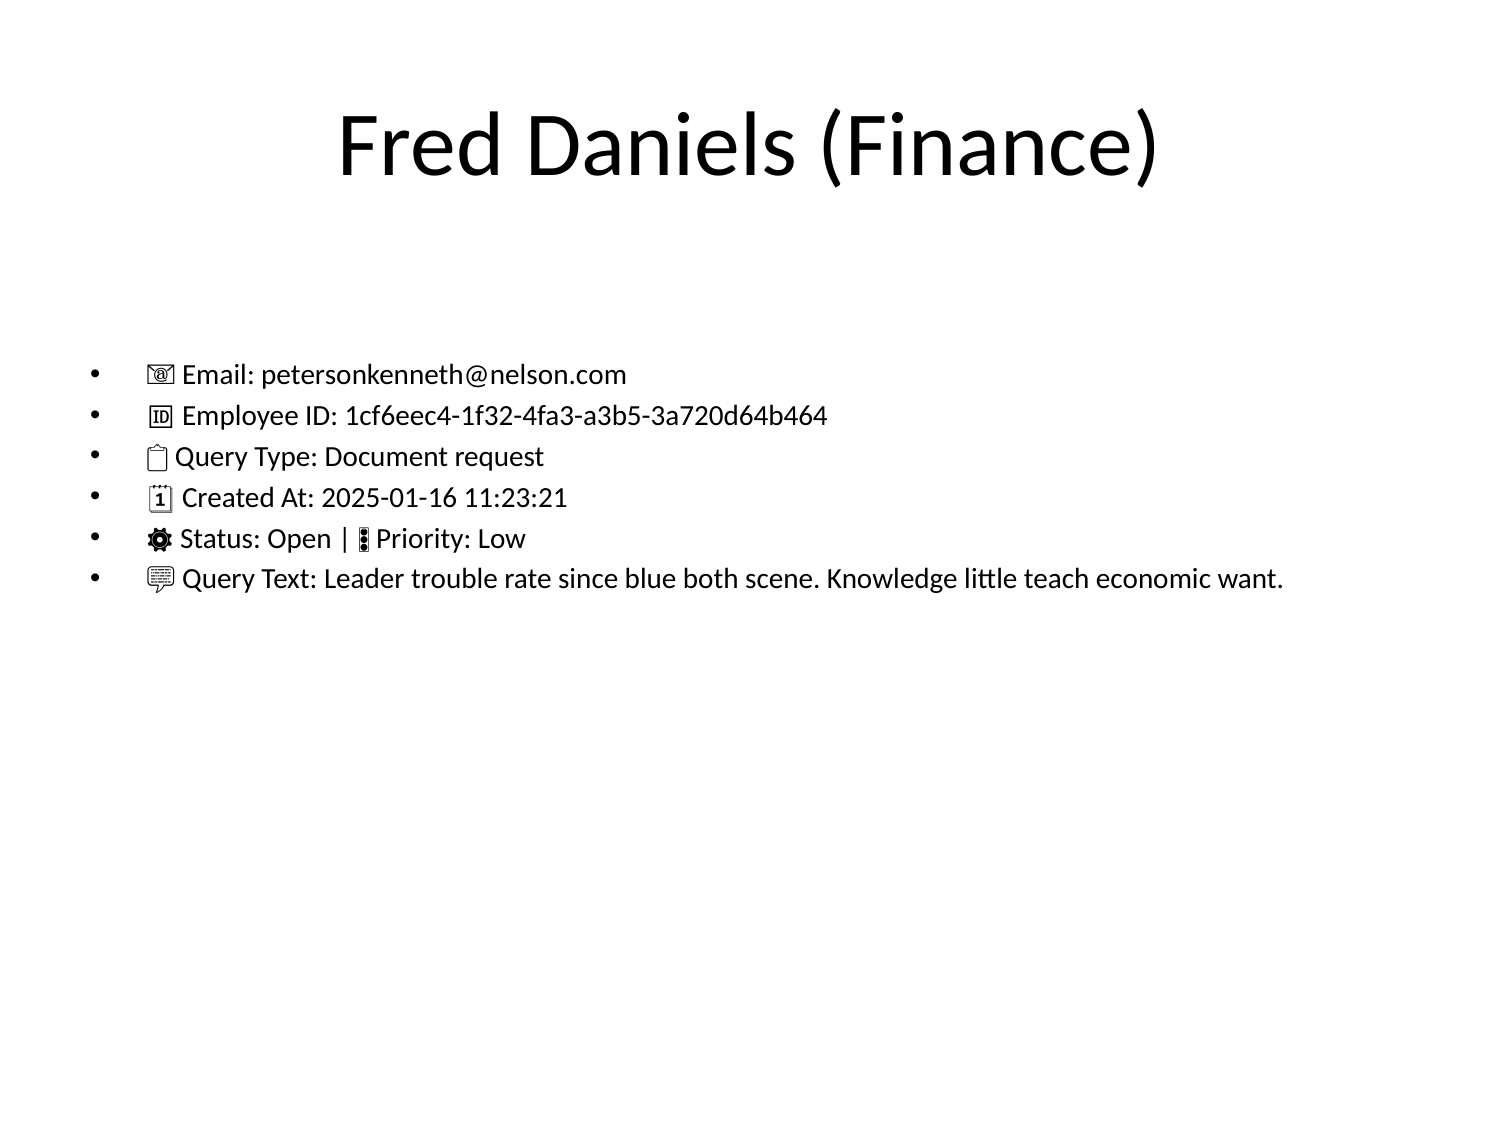

# Fred Daniels (Finance)

📧 Email: petersonkenneth@nelson.com
🆔 Employee ID: 1cf6eec4-1f32-4fa3-a3b5-3a720d64b464
📋 Query Type: Document request
🗓 Created At: 2025-01-16 11:23:21
⚙ Status: Open | 🚦 Priority: Low
💬 Query Text: Leader trouble rate since blue both scene. Knowledge little teach economic want.